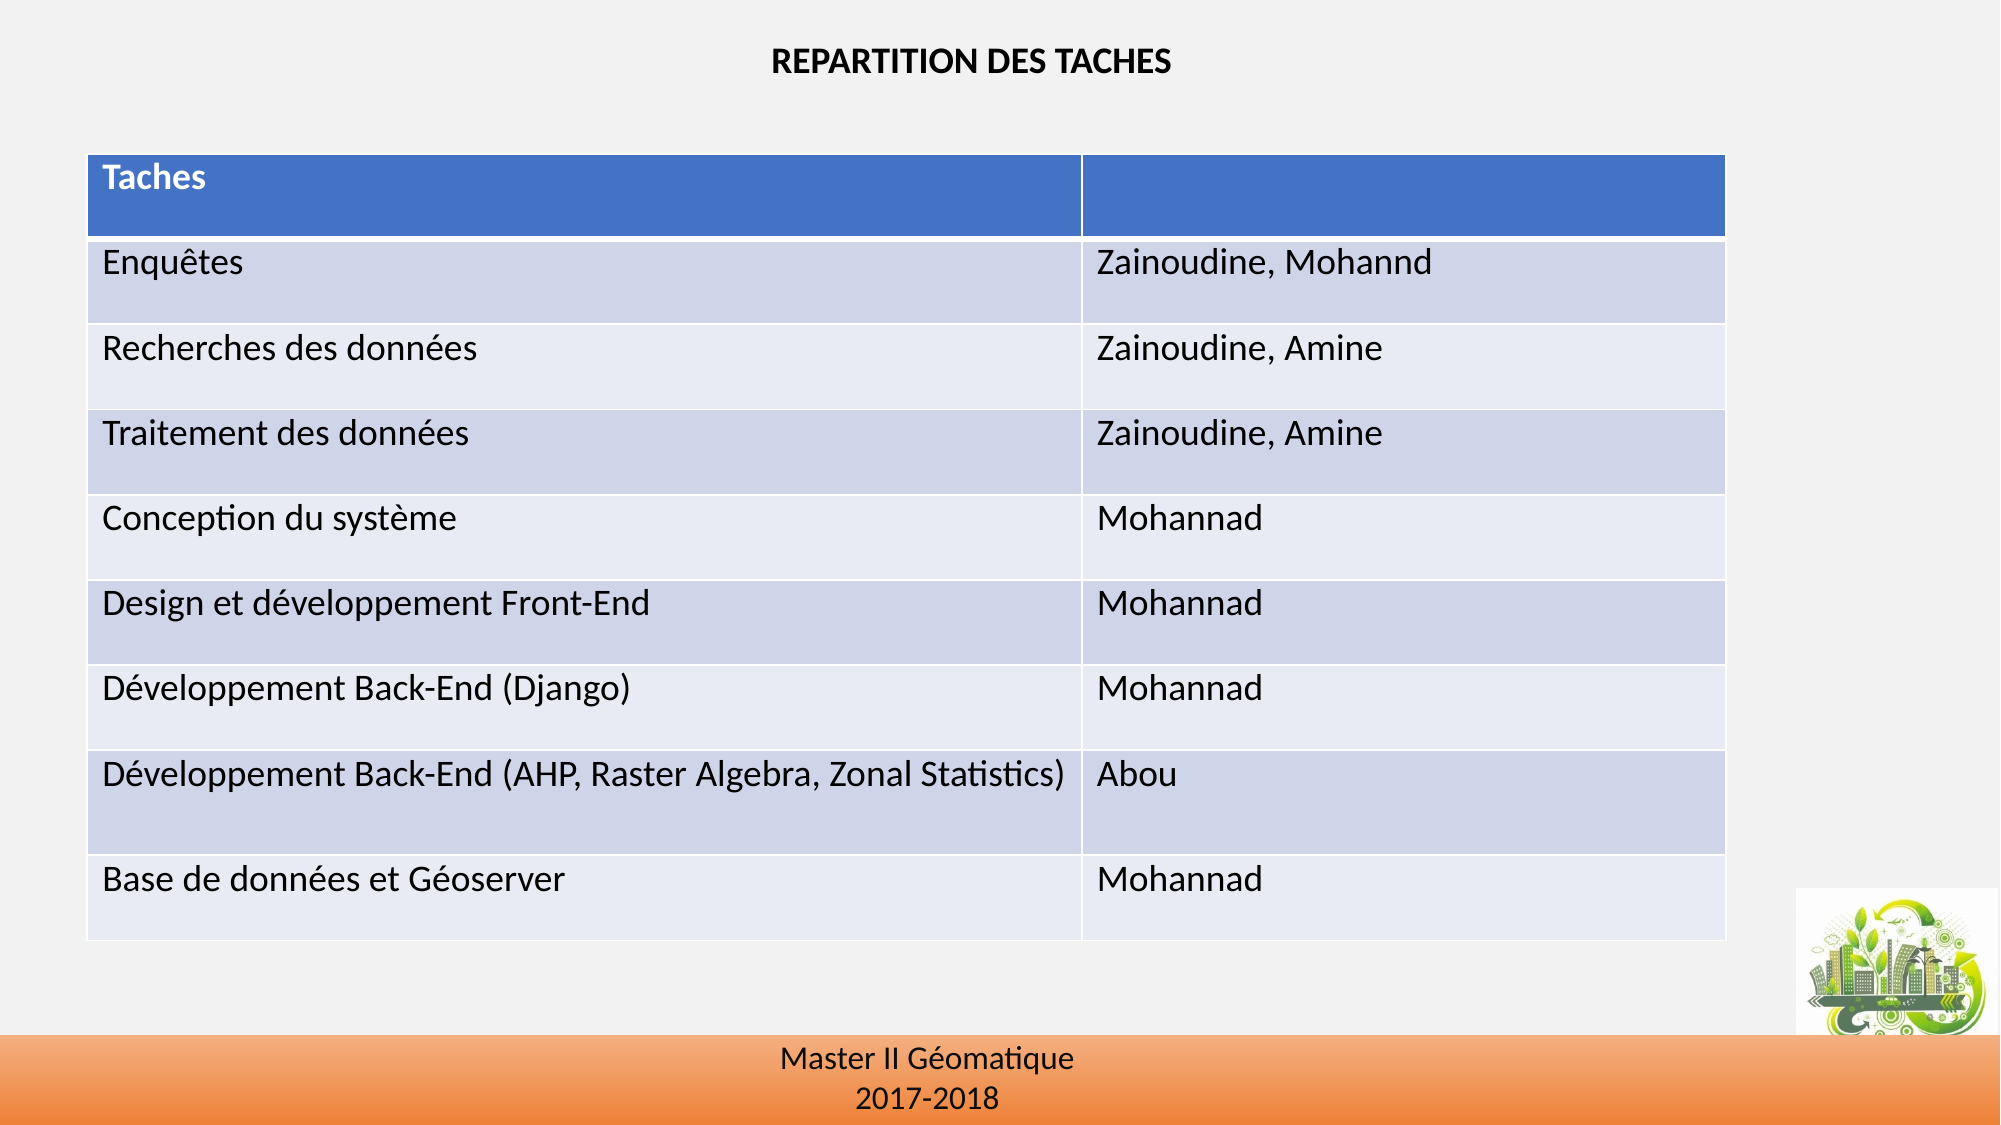

REPARTITION DES TACHES
| Taches |  |
| --- | --- |
| Enquêtes | Zainoudine, Mohannd |
| Recherches des données | Zainoudine, Amine |
| Traitement des données | Zainoudine, Amine |
| Conception du système | Mohannad |
| Design et développement Front-End | Mohannad |
| Développement Back-End (Django) | Mohannad |
| Développement Back-End (AHP, Raster Algebra, Zonal Statistics) | Abou |
| Base de données et Géoserver | Mohannad |